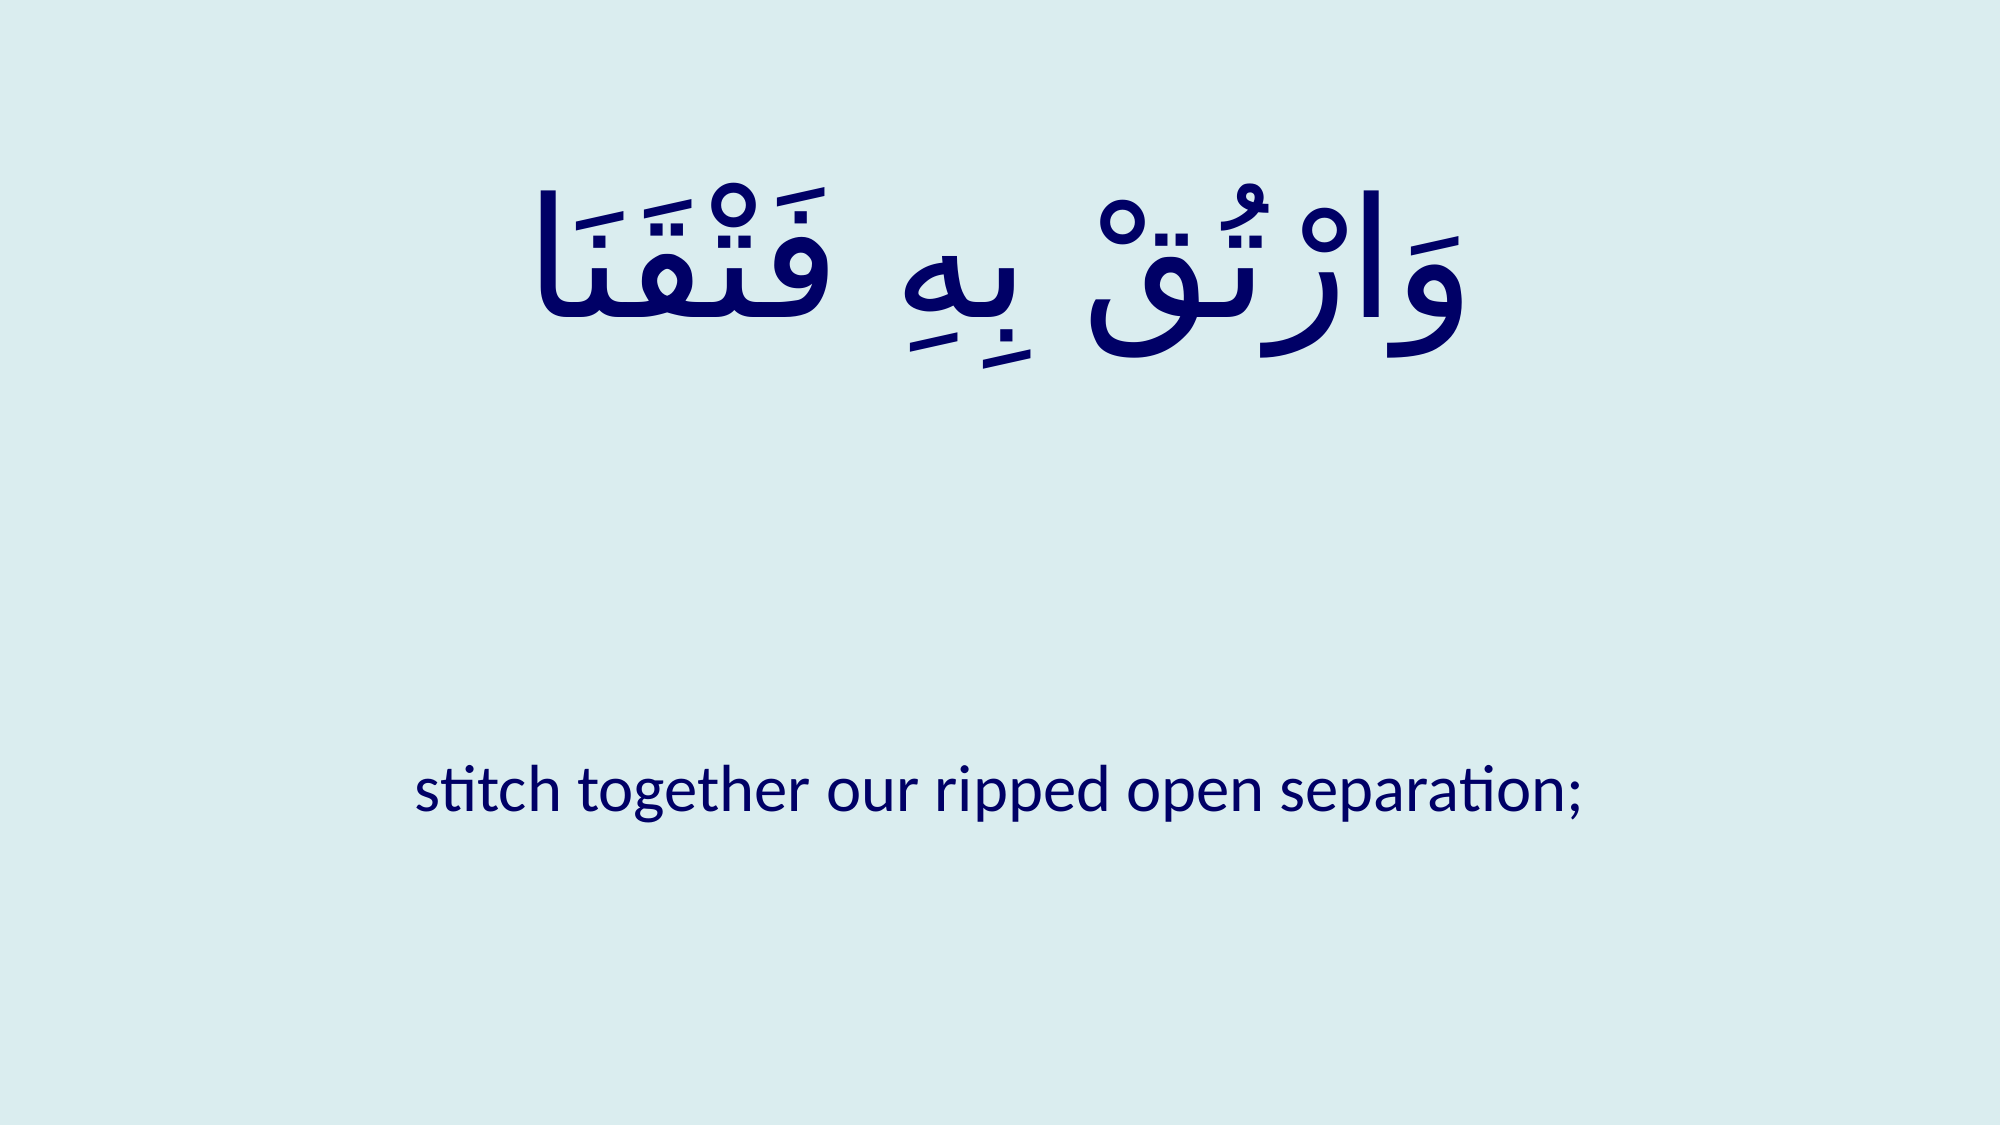

# وَارْتُقْ بِهِ فَتْقَنَا
stitch together our ripped open separation;